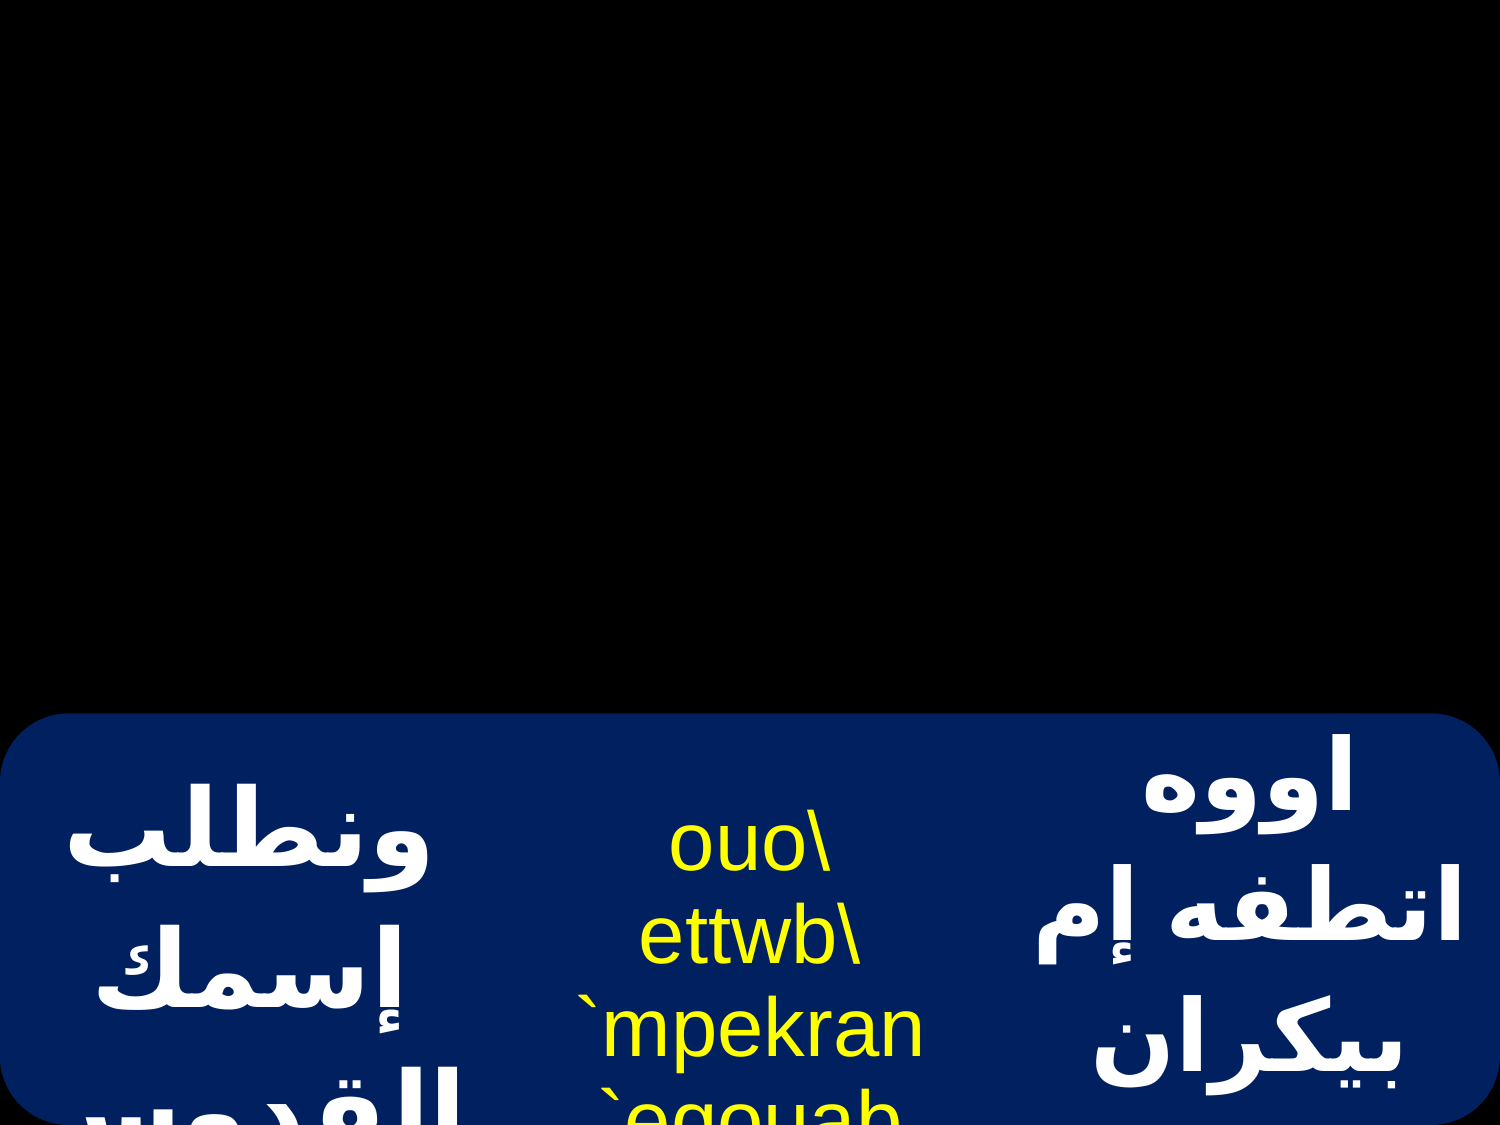

| ونطلب إسمك القدوس | ouo\ ettwb\ `mpekran `eqouab | اووه اتطفه إم بيكران إثؤواب |
| --- | --- | --- |